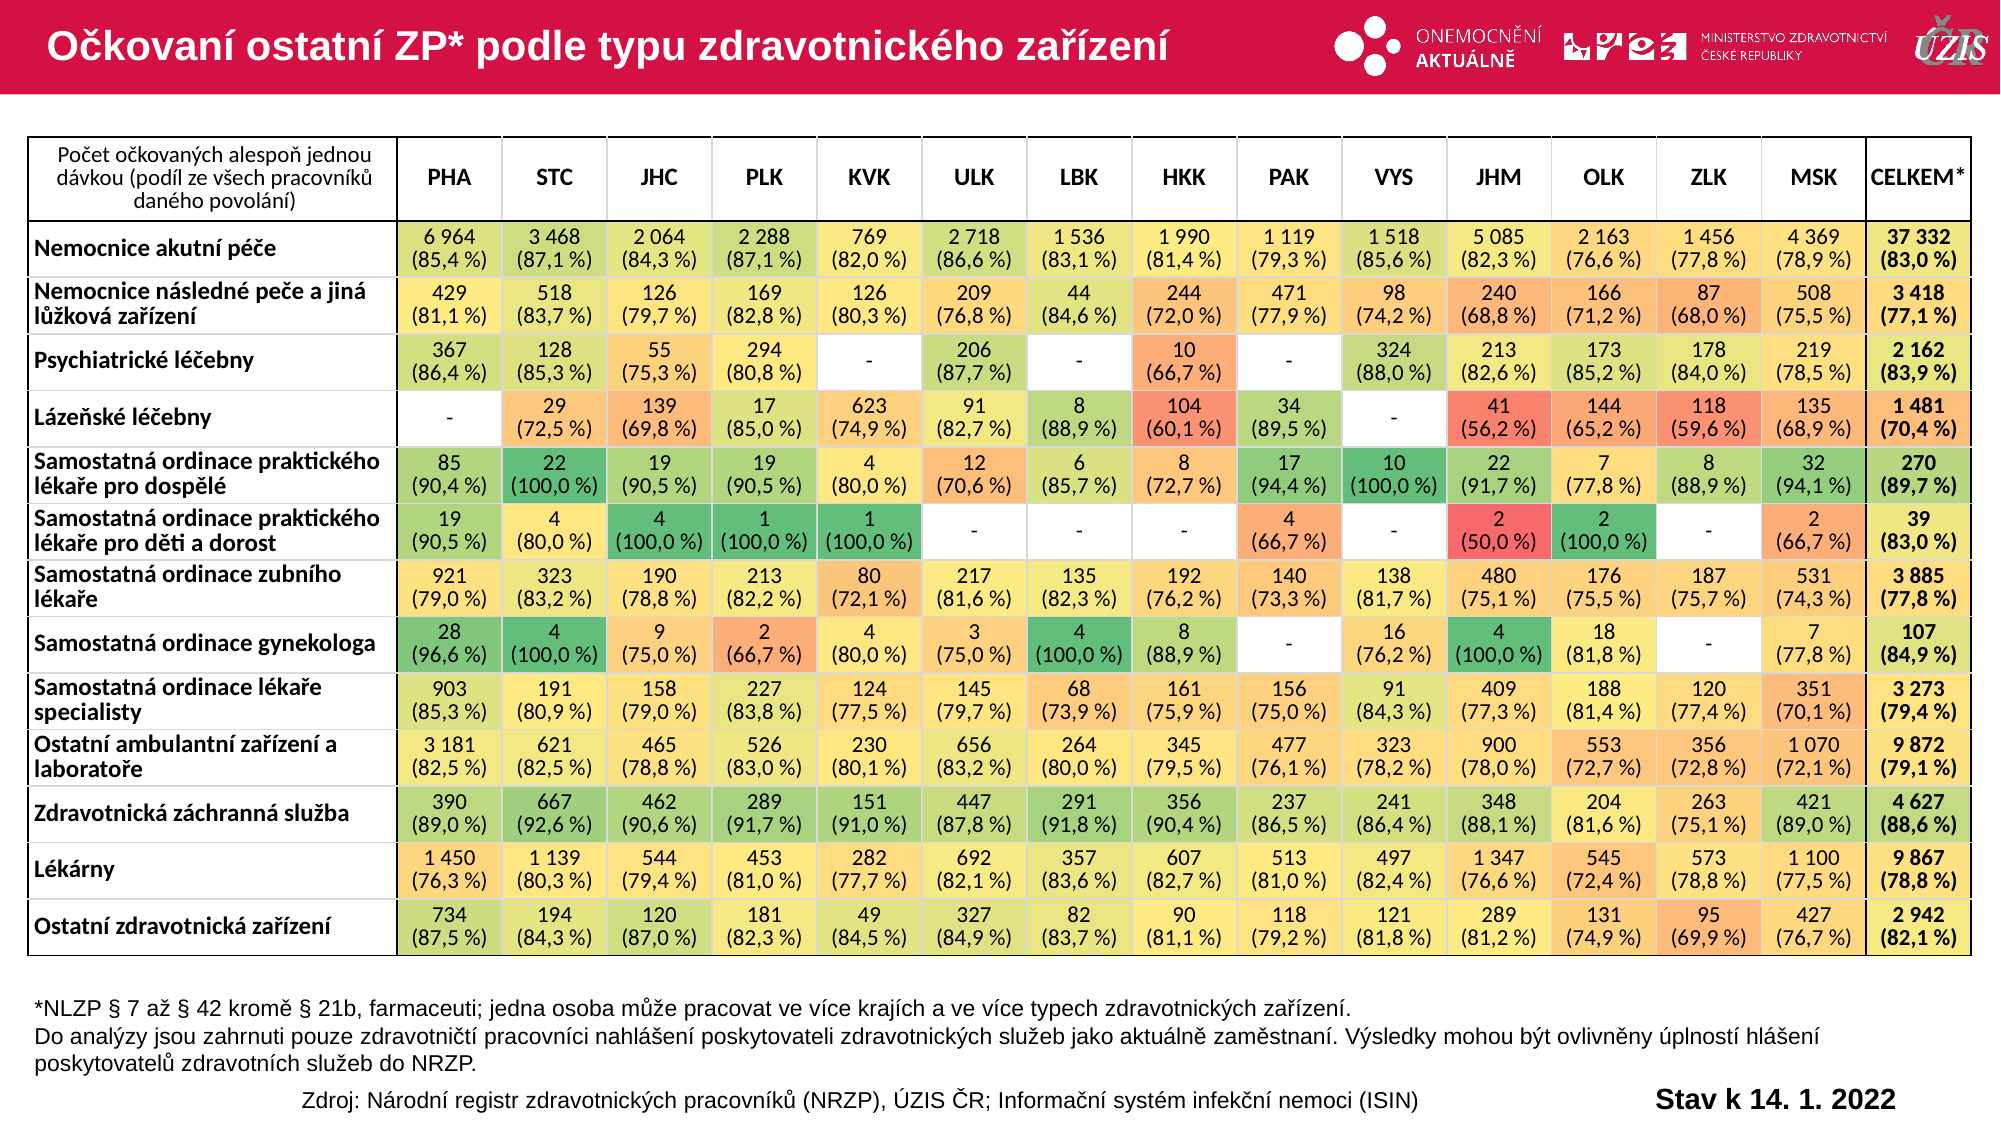

# Očkovaní ostatní ZP* podle typu zdravotnického zařízení
| Počet očkovaných alespoň jednou dávkou (podíl ze všech pracovníků daného povolání) | PHA | STC | JHC | PLK | KVK | ULK | LBK | HKK | PAK | VYS | JHM | OLK | ZLK | MSK | CELKEM\* |
| --- | --- | --- | --- | --- | --- | --- | --- | --- | --- | --- | --- | --- | --- | --- | --- |
| Nemocnice akutní péče | 6 964 (85,4 %) | 3 468 (87,1 %) | 2 064 (84,3 %) | 2 288 (87,1 %) | 769 (82,0 %) | 2 718 (86,6 %) | 1 536 (83,1 %) | 1 990 (81,4 %) | 1 119 (79,3 %) | 1 518 (85,6 %) | 5 085 (82,3 %) | 2 163 (76,6 %) | 1 456 (77,8 %) | 4 369 (78,9 %) | 37 332 (83,0 %) |
| Nemocnice následné peče a jiná lůžková zařízení | 429 (81,1 %) | 518 (83,7 %) | 126 (79,7 %) | 169 (82,8 %) | 126 (80,3 %) | 209 (76,8 %) | 44 (84,6 %) | 244 (72,0 %) | 471 (77,9 %) | 98 (74,2 %) | 240 (68,8 %) | 166 (71,2 %) | 87 (68,0 %) | 508 (75,5 %) | 3 418 (77,1 %) |
| Psychiatrické léčebny | 367 (86,4 %) | 128 (85,3 %) | 55 (75,3 %) | 294 (80,8 %) | - | 206 (87,7 %) | - | 10 (66,7 %) | - | 324 (88,0 %) | 213 (82,6 %) | 173 (85,2 %) | 178 (84,0 %) | 219 (78,5 %) | 2 162 (83,9 %) |
| Lázeňské léčebny | - | 29 (72,5 %) | 139 (69,8 %) | 17 (85,0 %) | 623 (74,9 %) | 91 (82,7 %) | 8 (88,9 %) | 104 (60,1 %) | 34 (89,5 %) | - | 41 (56,2 %) | 144 (65,2 %) | 118 (59,6 %) | 135 (68,9 %) | 1 481 (70,4 %) |
| Samostatná ordinace praktického lékaře pro dospělé | 85 (90,4 %) | 22 (100,0 %) | 19 (90,5 %) | 19 (90,5 %) | 4 (80,0 %) | 12 (70,6 %) | 6 (85,7 %) | 8 (72,7 %) | 17 (94,4 %) | 10 (100,0 %) | 22 (91,7 %) | 7 (77,8 %) | 8 (88,9 %) | 32 (94,1 %) | 270 (89,7 %) |
| Samostatná ordinace praktického lékaře pro děti a dorost | 19 (90,5 %) | 4 (80,0 %) | 4 (100,0 %) | 1 (100,0 %) | 1 (100,0 %) | - | - | - | 4 (66,7 %) | - | 2 (50,0 %) | 2 (100,0 %) | - | 2 (66,7 %) | 39 (83,0 %) |
| Samostatná ordinace zubního lékaře | 921 (79,0 %) | 323 (83,2 %) | 190 (78,8 %) | 213 (82,2 %) | 80 (72,1 %) | 217 (81,6 %) | 135 (82,3 %) | 192 (76,2 %) | 140 (73,3 %) | 138 (81,7 %) | 480 (75,1 %) | 176 (75,5 %) | 187 (75,7 %) | 531 (74,3 %) | 3 885 (77,8 %) |
| Samostatná ordinace gynekologa | 28 (96,6 %) | 4 (100,0 %) | 9 (75,0 %) | 2 (66,7 %) | 4 (80,0 %) | 3 (75,0 %) | 4 (100,0 %) | 8 (88,9 %) | - | 16 (76,2 %) | 4 (100,0 %) | 18 (81,8 %) | - | 7 (77,8 %) | 107 (84,9 %) |
| Samostatná ordinace lékaře specialisty | 903 (85,3 %) | 191 (80,9 %) | 158 (79,0 %) | 227 (83,8 %) | 124 (77,5 %) | 145 (79,7 %) | 68 (73,9 %) | 161 (75,9 %) | 156 (75,0 %) | 91 (84,3 %) | 409 (77,3 %) | 188 (81,4 %) | 120 (77,4 %) | 351 (70,1 %) | 3 273 (79,4 %) |
| Ostatní ambulantní zařízení a laboratoře | 3 181 (82,5 %) | 621 (82,5 %) | 465 (78,8 %) | 526 (83,0 %) | 230 (80,1 %) | 656 (83,2 %) | 264 (80,0 %) | 345 (79,5 %) | 477 (76,1 %) | 323 (78,2 %) | 900 (78,0 %) | 553 (72,7 %) | 356 (72,8 %) | 1 070 (72,1 %) | 9 872 (79,1 %) |
| Zdravotnická záchranná služba | 390 (89,0 %) | 667 (92,6 %) | 462 (90,6 %) | 289 (91,7 %) | 151 (91,0 %) | 447 (87,8 %) | 291 (91,8 %) | 356 (90,4 %) | 237 (86,5 %) | 241 (86,4 %) | 348 (88,1 %) | 204 (81,6 %) | 263 (75,1 %) | 421 (89,0 %) | 4 627 (88,6 %) |
| Lékárny | 1 450 (76,3 %) | 1 139 (80,3 %) | 544 (79,4 %) | 453 (81,0 %) | 282 (77,7 %) | 692 (82,1 %) | 357 (83,6 %) | 607 (82,7 %) | 513 (81,0 %) | 497 (82,4 %) | 1 347 (76,6 %) | 545 (72,4 %) | 573 (78,8 %) | 1 100 (77,5 %) | 9 867 (78,8 %) |
| Ostatní zdravotnická zařízení | 734 (87,5 %) | 194 (84,3 %) | 120 (87,0 %) | 181 (82,3 %) | 49 (84,5 %) | 327 (84,9 %) | 82 (83,7 %) | 90 (81,1 %) | 118 (79,2 %) | 121 (81,8 %) | 289 (81,2 %) | 131 (74,9 %) | 95 (69,9 %) | 427 (76,7 %) | 2 942 (82,1 %) |
|  |  |  |  |  |  |  |  |  |  |  |  |  |  |  |
| --- | --- | --- | --- | --- | --- | --- | --- | --- | --- | --- | --- | --- | --- | --- |
|  |  |  |  |  |  |  |  |  |  |  |  |  |  |  |
|  |  |  |  |  |  |  |  |  |  |  |  |  |  |  |
|  |  |  |  |  |  |  |  |  |  |  |  |  |  |  |
|  |  |  |  |  |  |  |  |  |  |  |  |  |  |  |
|  |  |  |  |  |  |  |  |  |  |  |  |  |  |  |
|  |  |  |  |  |  |  |  |  |  |  |  |  |  |  |
|  |  |  |  |  |  |  |  |  |  |  |  |  |  |  |
|  |  |  |  |  |  |  |  |  |  |  |  |  |  |  |
|  |  |  |  |  |  |  |  |  |  |  |  |  |  |  |
|  |  |  |  |  |  |  |  |  |  |  |  |  |  |  |
|  |  |  |  |  |  |  |  |  |  |  |  |  |  |  |
|  |  |  |  |  |  |  |  |  |  |  |  |  |  |  |
*NLZP § 7 až § 42 kromě § 21b, farmaceuti; jedna osoba může pracovat ve více krajích a ve více typech zdravotnických zařízení.
Do analýzy jsou zahrnuti pouze zdravotničtí pracovníci nahlášení poskytovateli zdravotnických služeb jako aktuálně zaměstnaní. Výsledky mohou být ovlivněny úplností hlášení poskytovatelů zdravotních služeb do NRZP.
Stav k 14. 1. 2022
Zdroj: Národní registr zdravotnických pracovníků (NRZP), ÚZIS ČR; Informační systém infekční nemoci (ISIN)